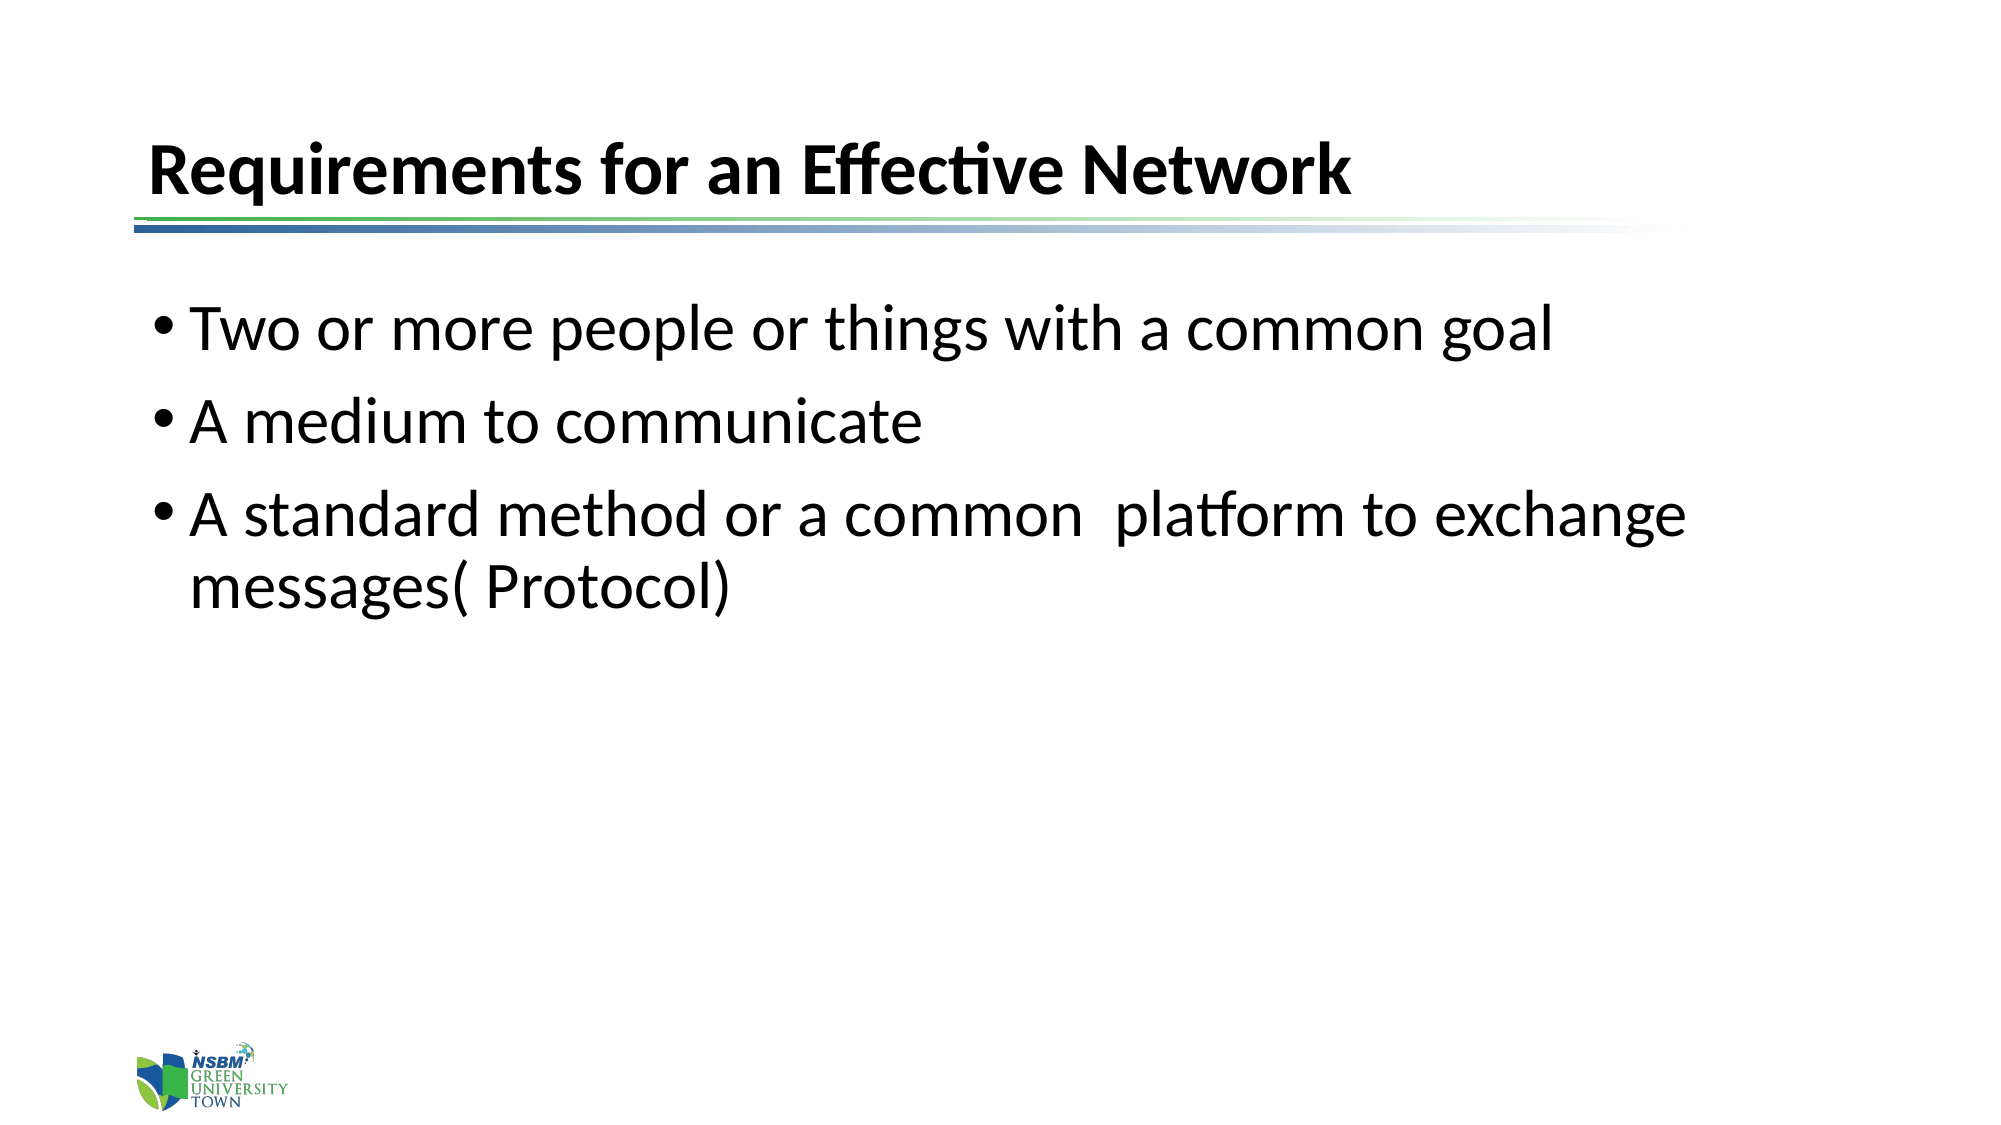

# Requirements for an Effective Network
Two or more people or things with a common goal
A medium to communicate
A standard method or a common  platform to exchange messages( Protocol)